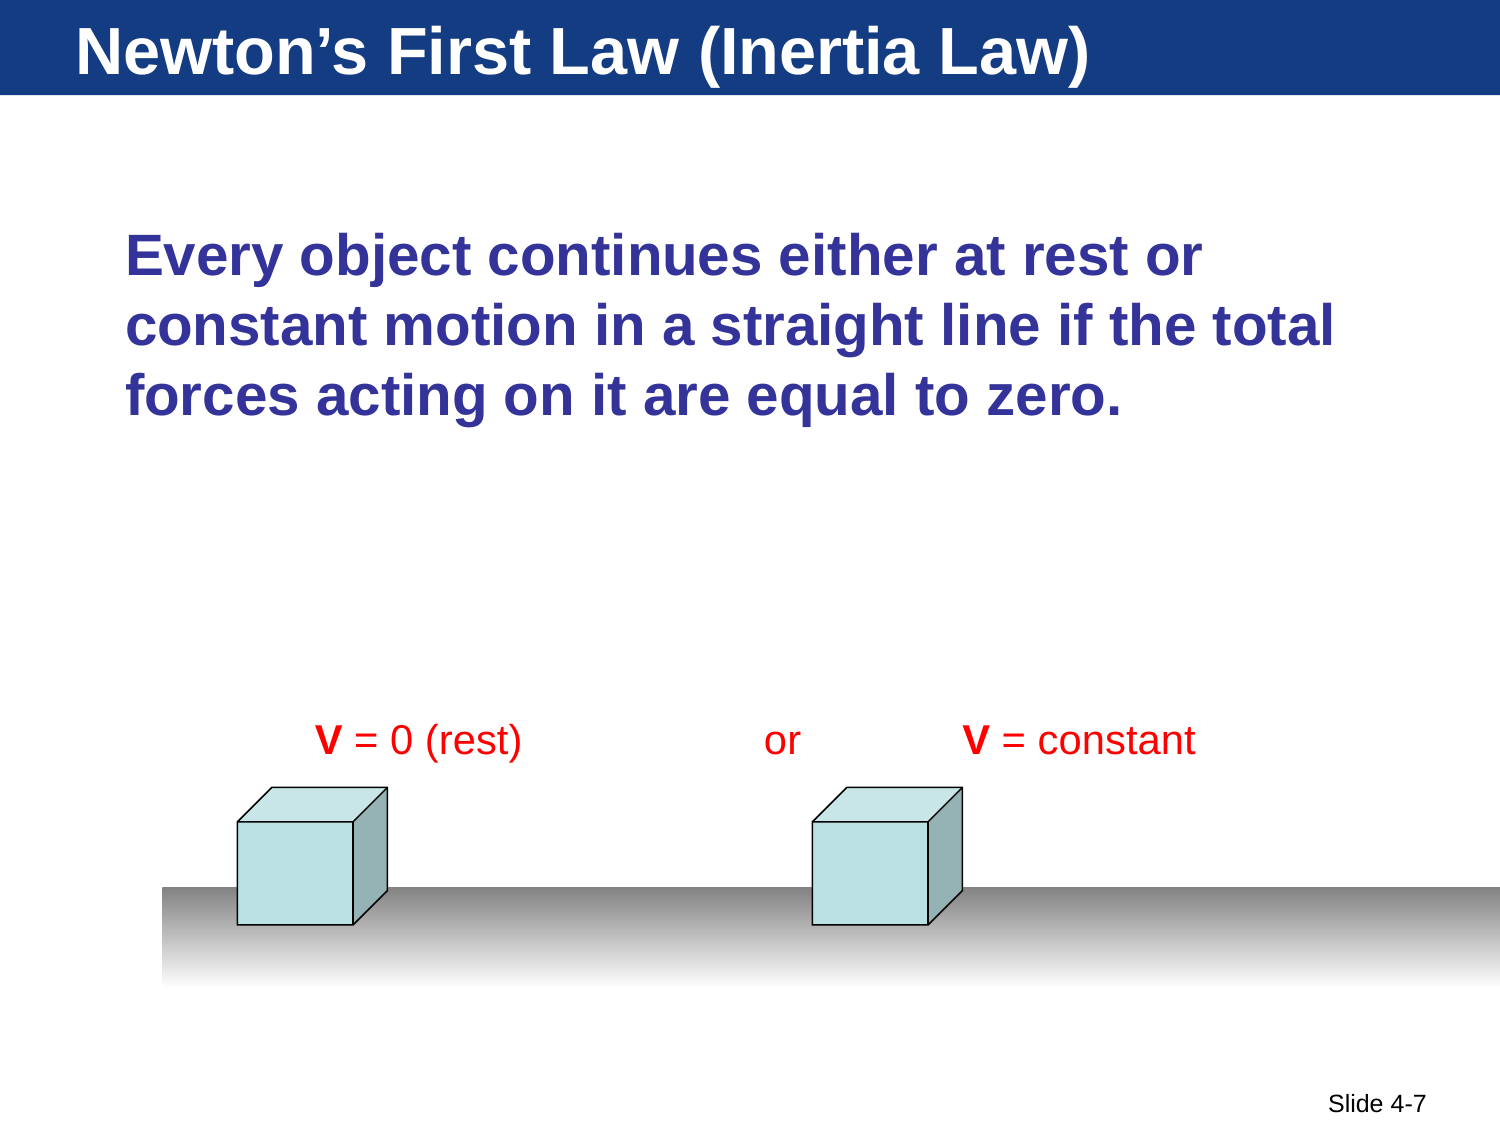

# Newton’s First Law (Inertia Law)
Every object continues either at rest or constant motion in a straight line if the total forces acting on it are equal to zero.
V = 0 (rest)                     or              V = constant